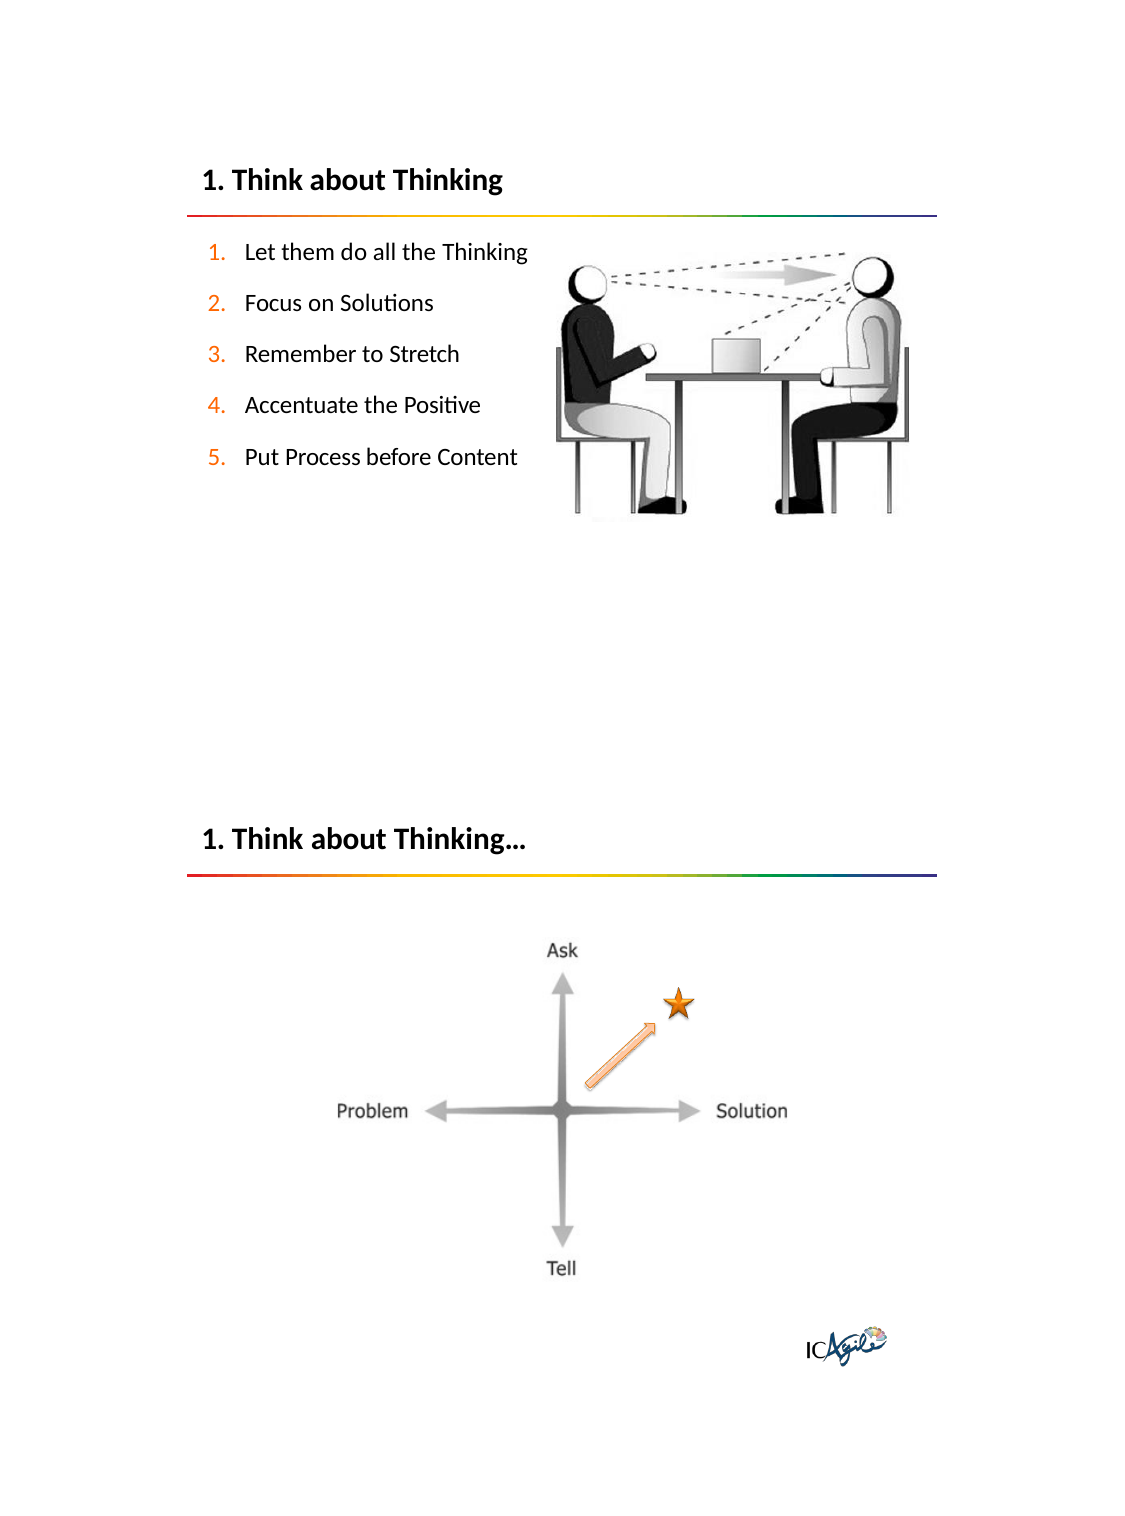

1. Think about Thinking

Let them do all the Thinking
Focus on Solutions
Remember to Stretch
Accentuate the Positive
Put Process before Content

1. Think about Thinking…